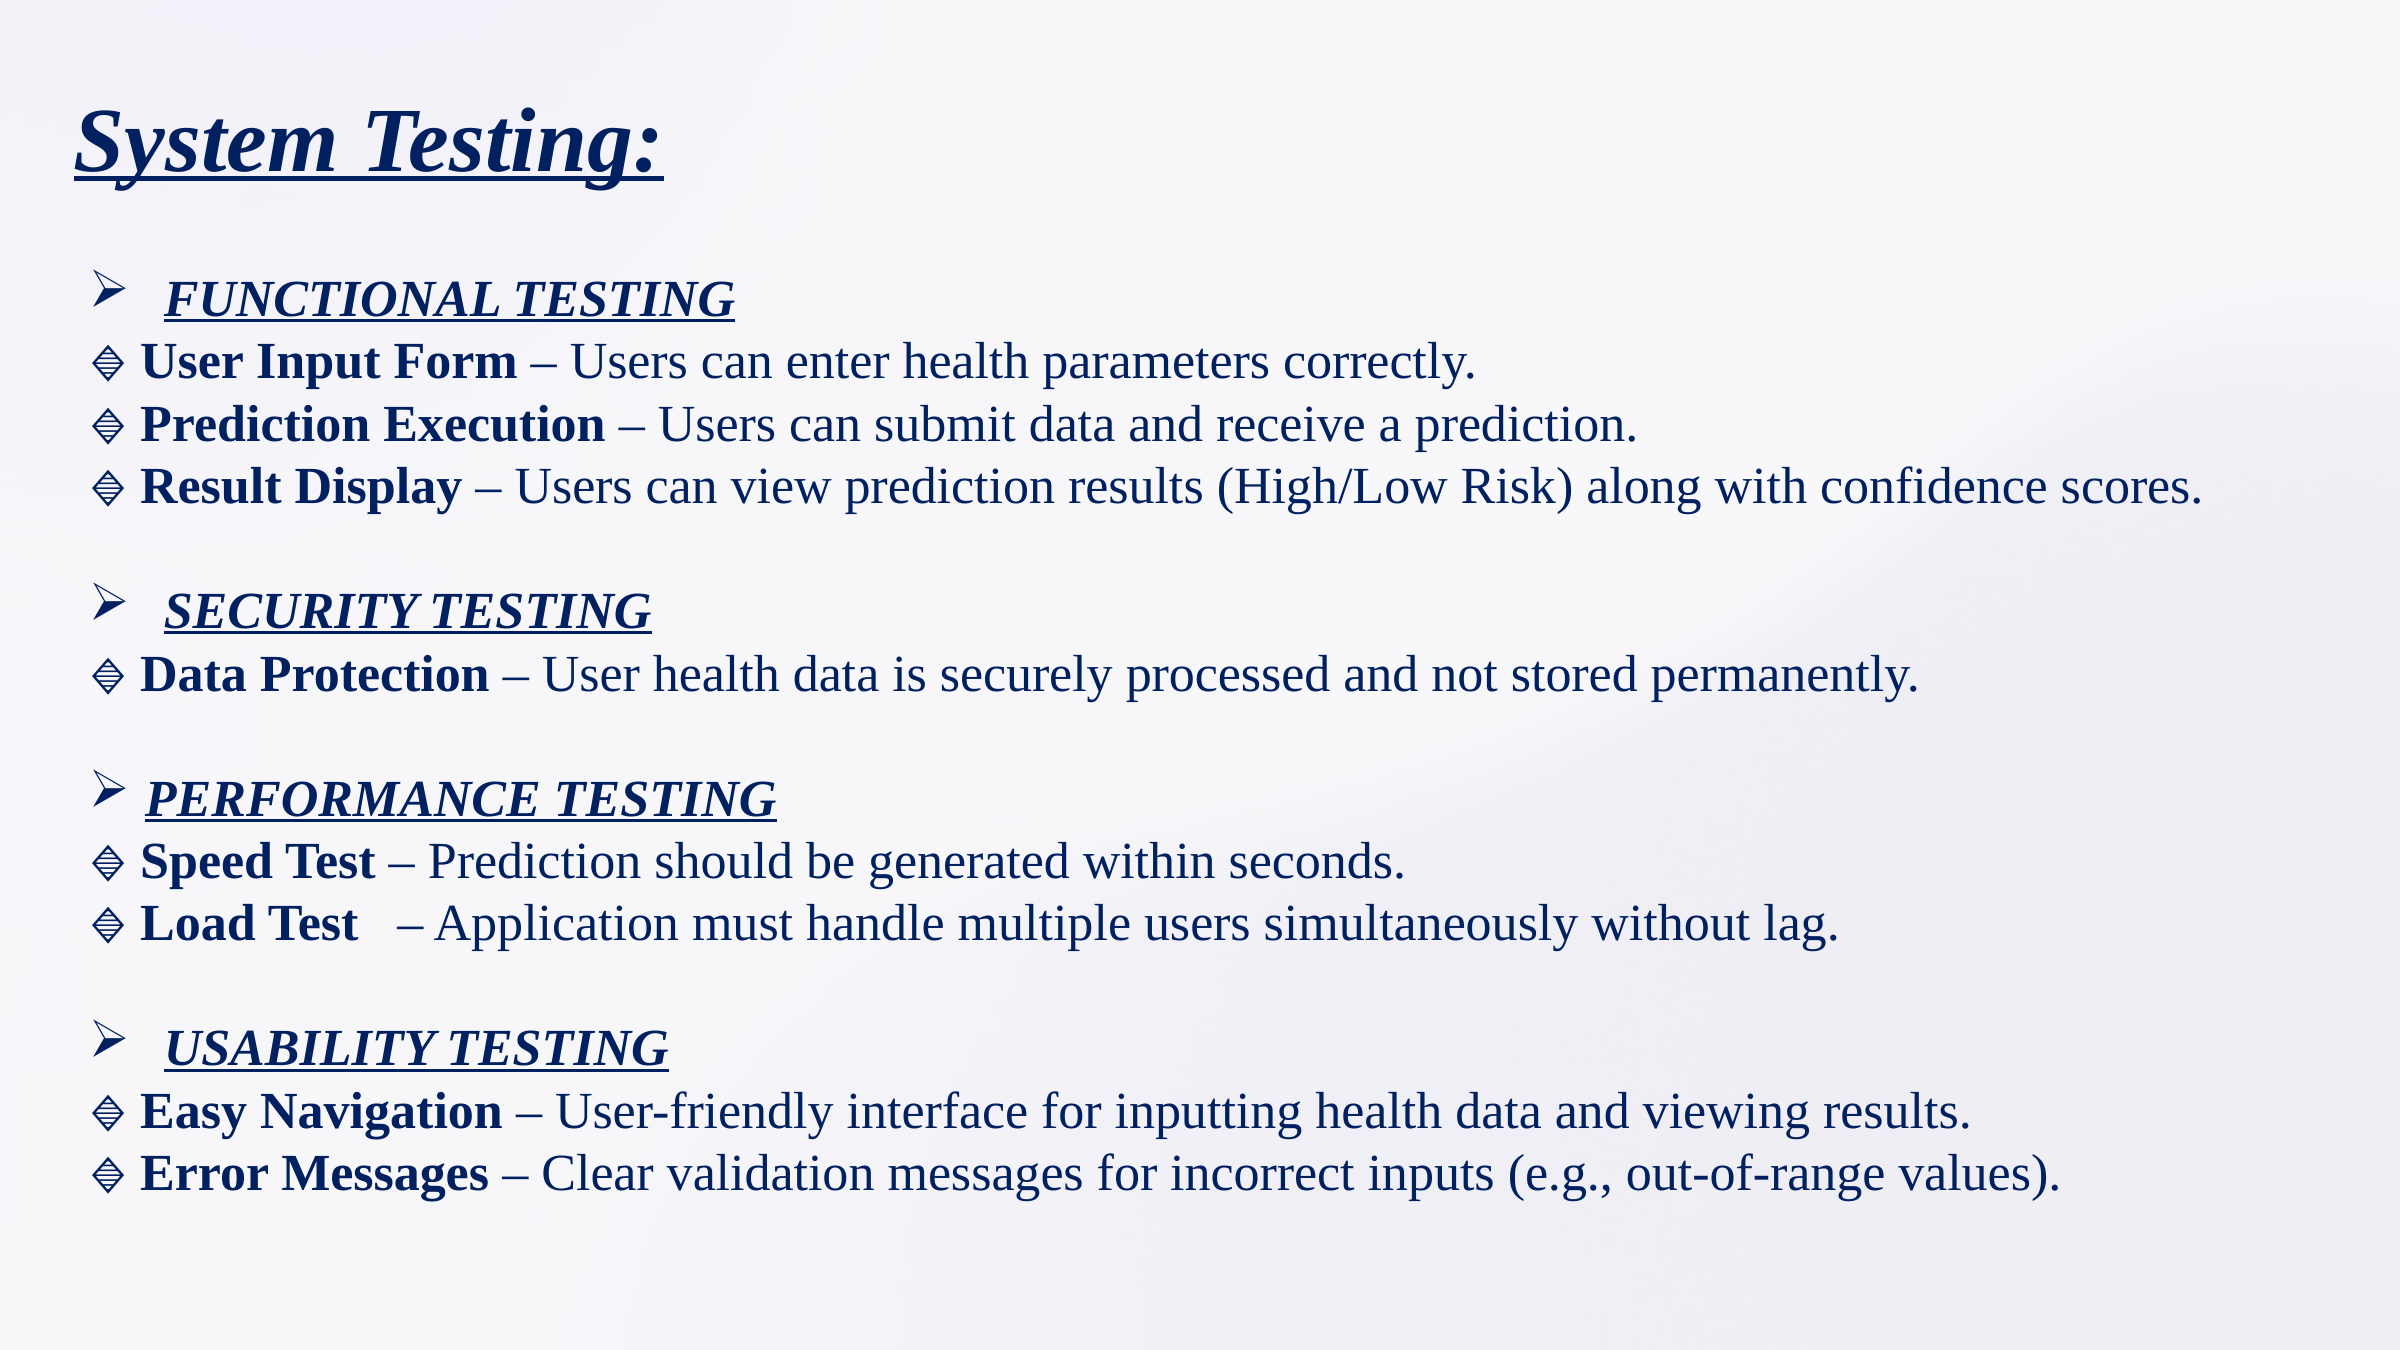

System Testing:

FUNCTIONAL TESTING
🔹 User Input Form – Users can enter health parameters correctly.
🔹 Prediction Execution – Users can submit data and receive a prediction.
🔹 Result Display – Users can view prediction results (High/Low Risk) along with confidence scores.

SECURITY TESTING
🔹 Data Protection – User health data is securely processed and not stored permanently.

PERFORMANCE TESTING
🔹 Speed Test – Prediction should be generated within seconds.
🔹 Load Test   – Application must handle multiple users simultaneously without lag.

USABILITY TESTING
🔹 Easy Navigation – User-friendly interface for inputting health data and viewing results.
🔹 Error Messages – Clear validation messages for incorrect inputs (e.g., out-of-range values).